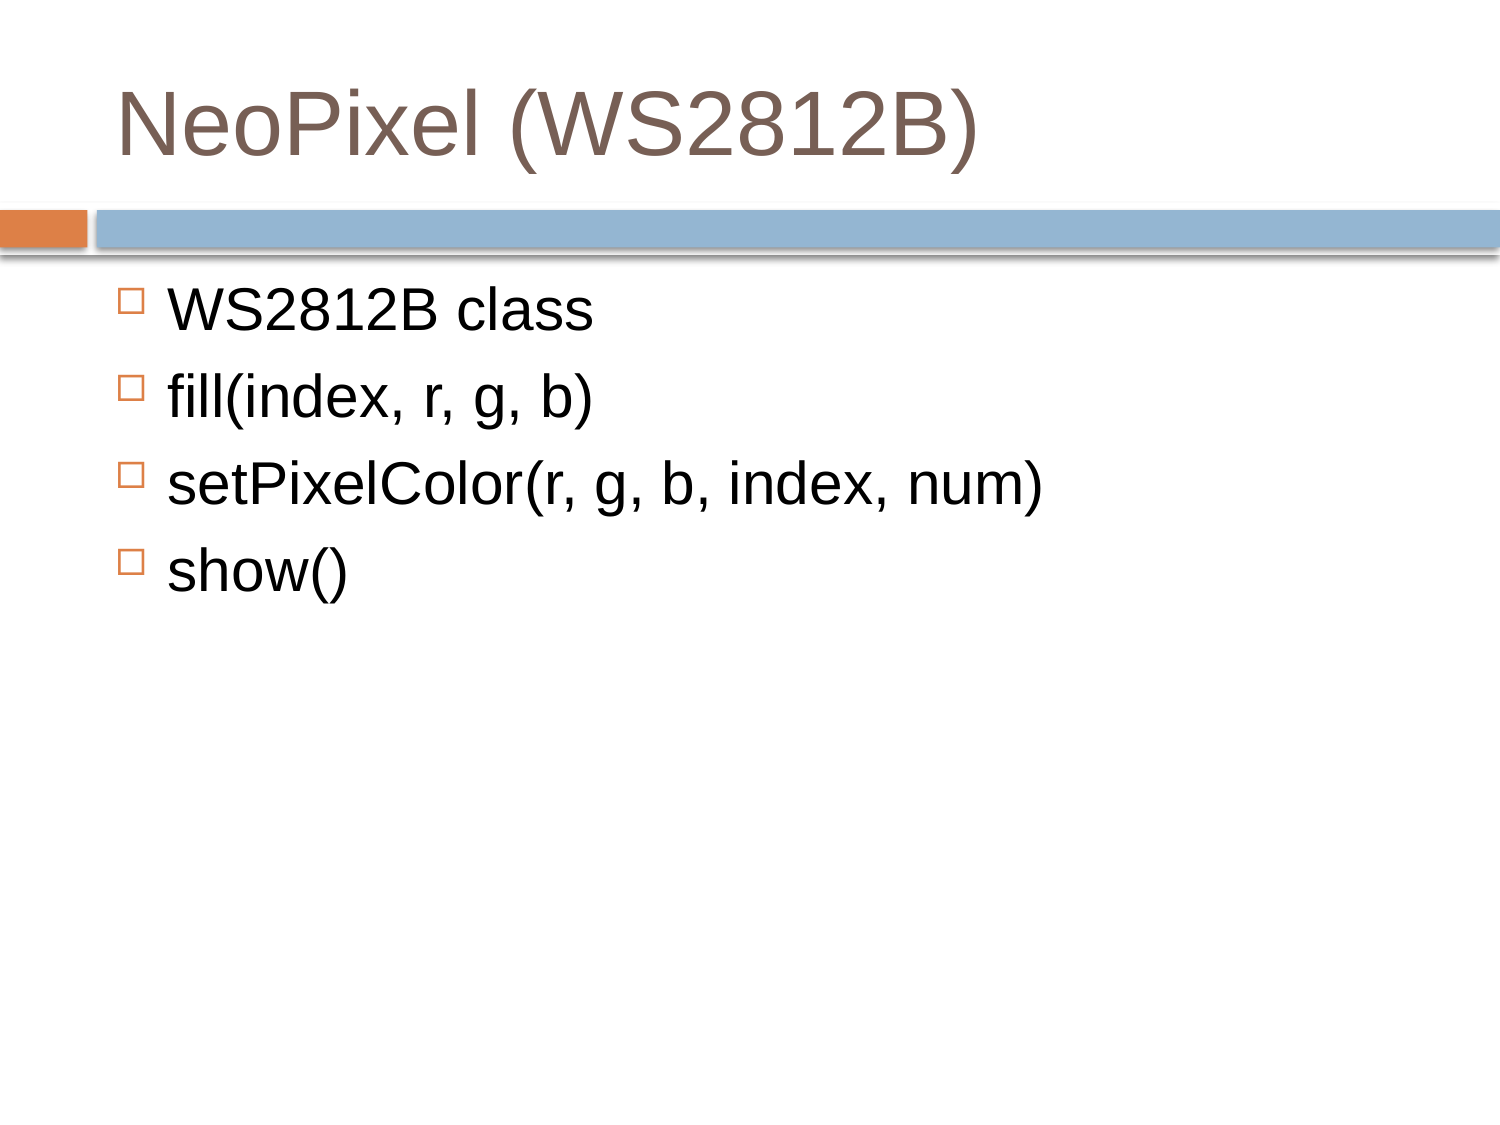

# NeoPixel (WS2812B)
WS2812B class
fill(index, r, g, b)
setPixelColor(r, g, b, index, num)
show()